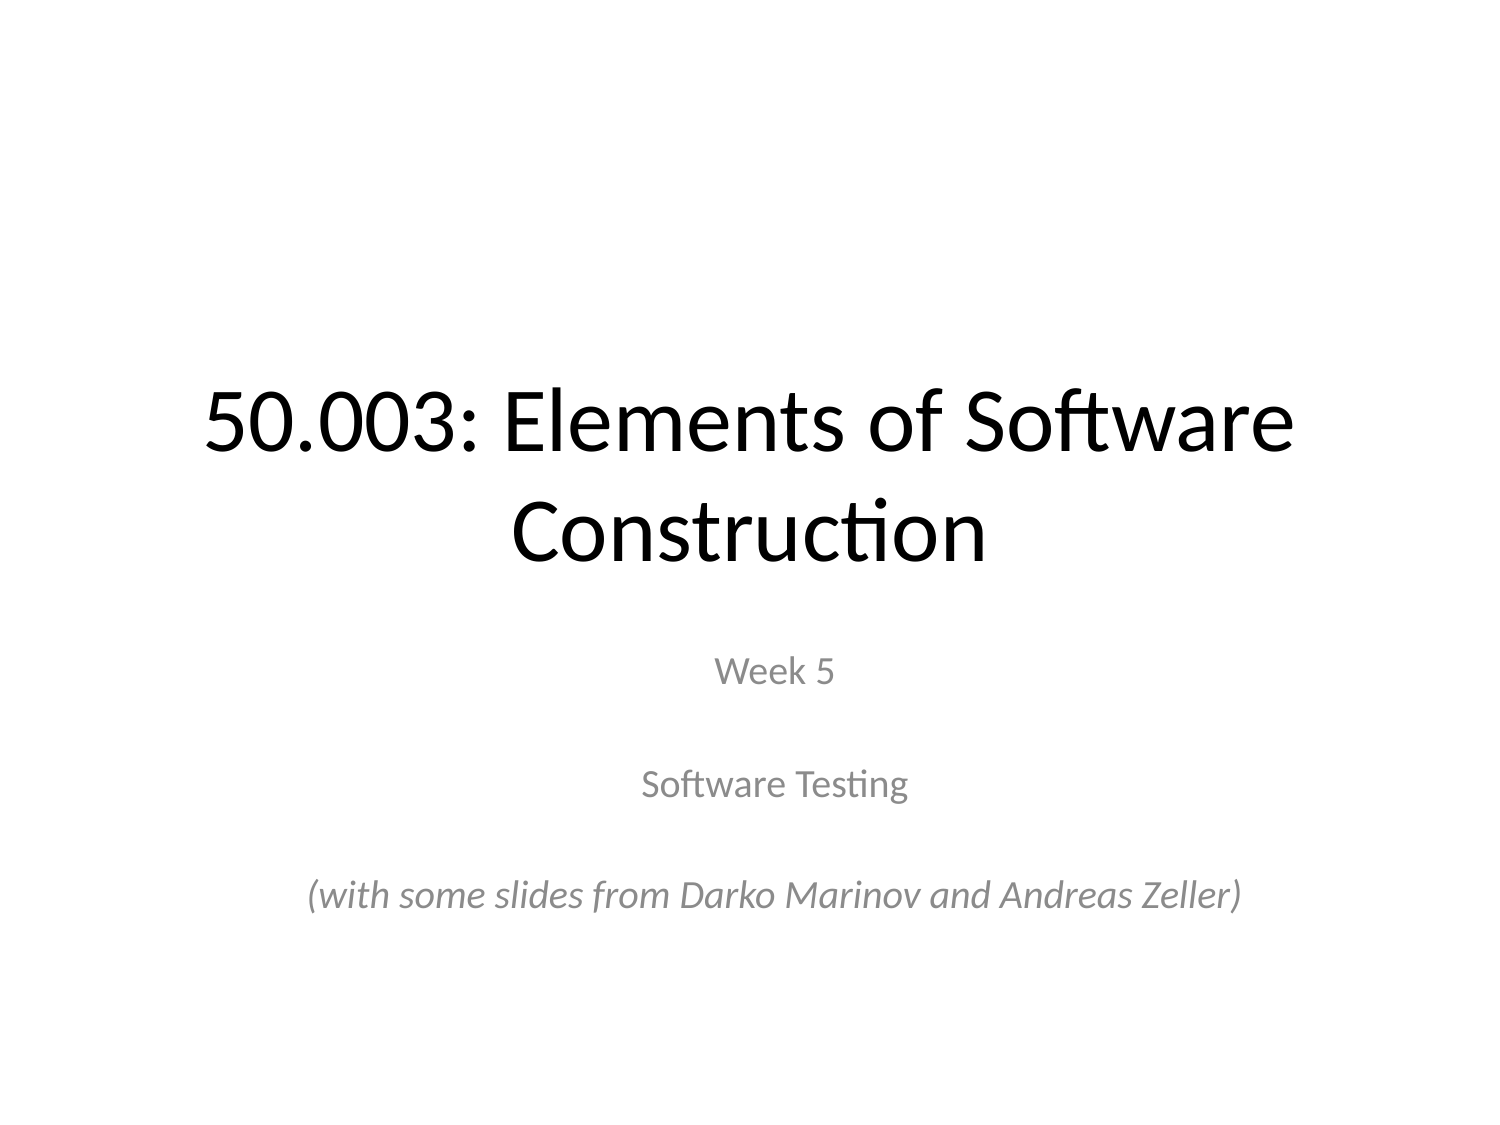

# 50.003: Elements of Software Construction
Week 5

Software Testing

(with some slides from Darko Marinov and Andreas Zeller)